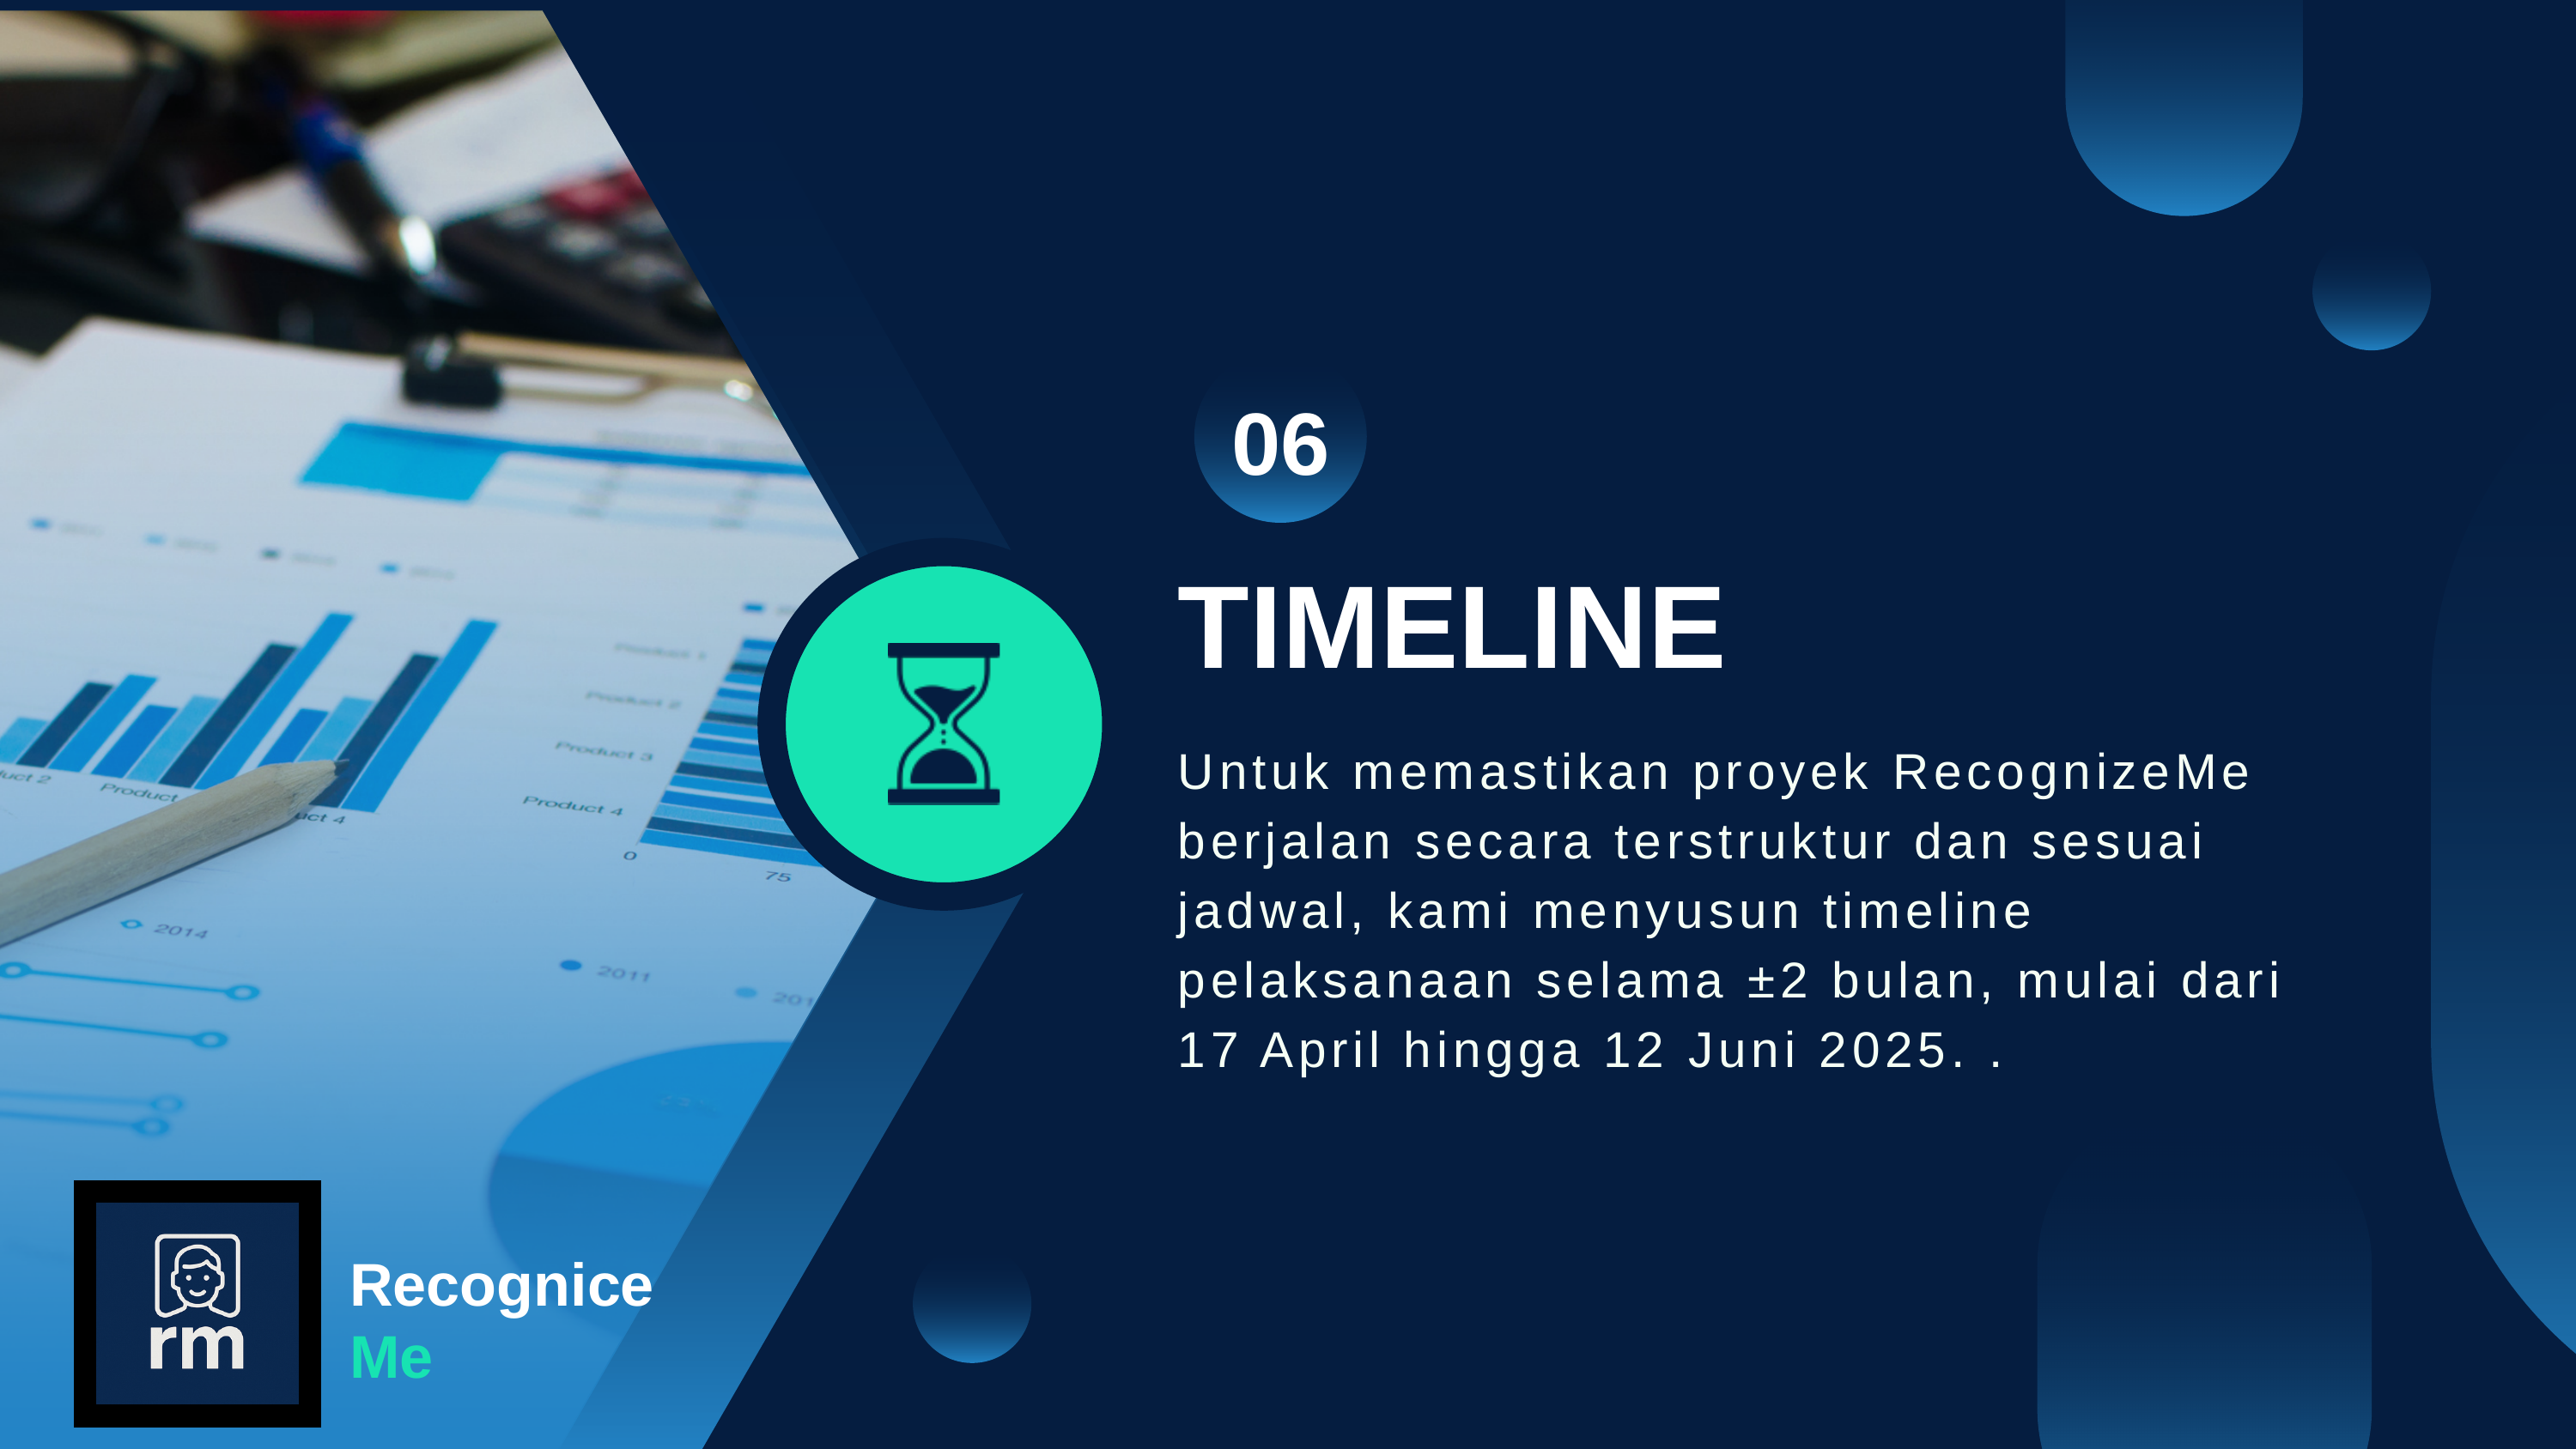

06
TIMELINE

Untuk memastikan proyek RecognizeMe berjalan secara terstruktur dan sesuai jadwal, kami menyusun timeline pelaksanaan selama ±2 bulan, mulai dari 17 April hingga 12 Juni 2025. .

Recognice
Me